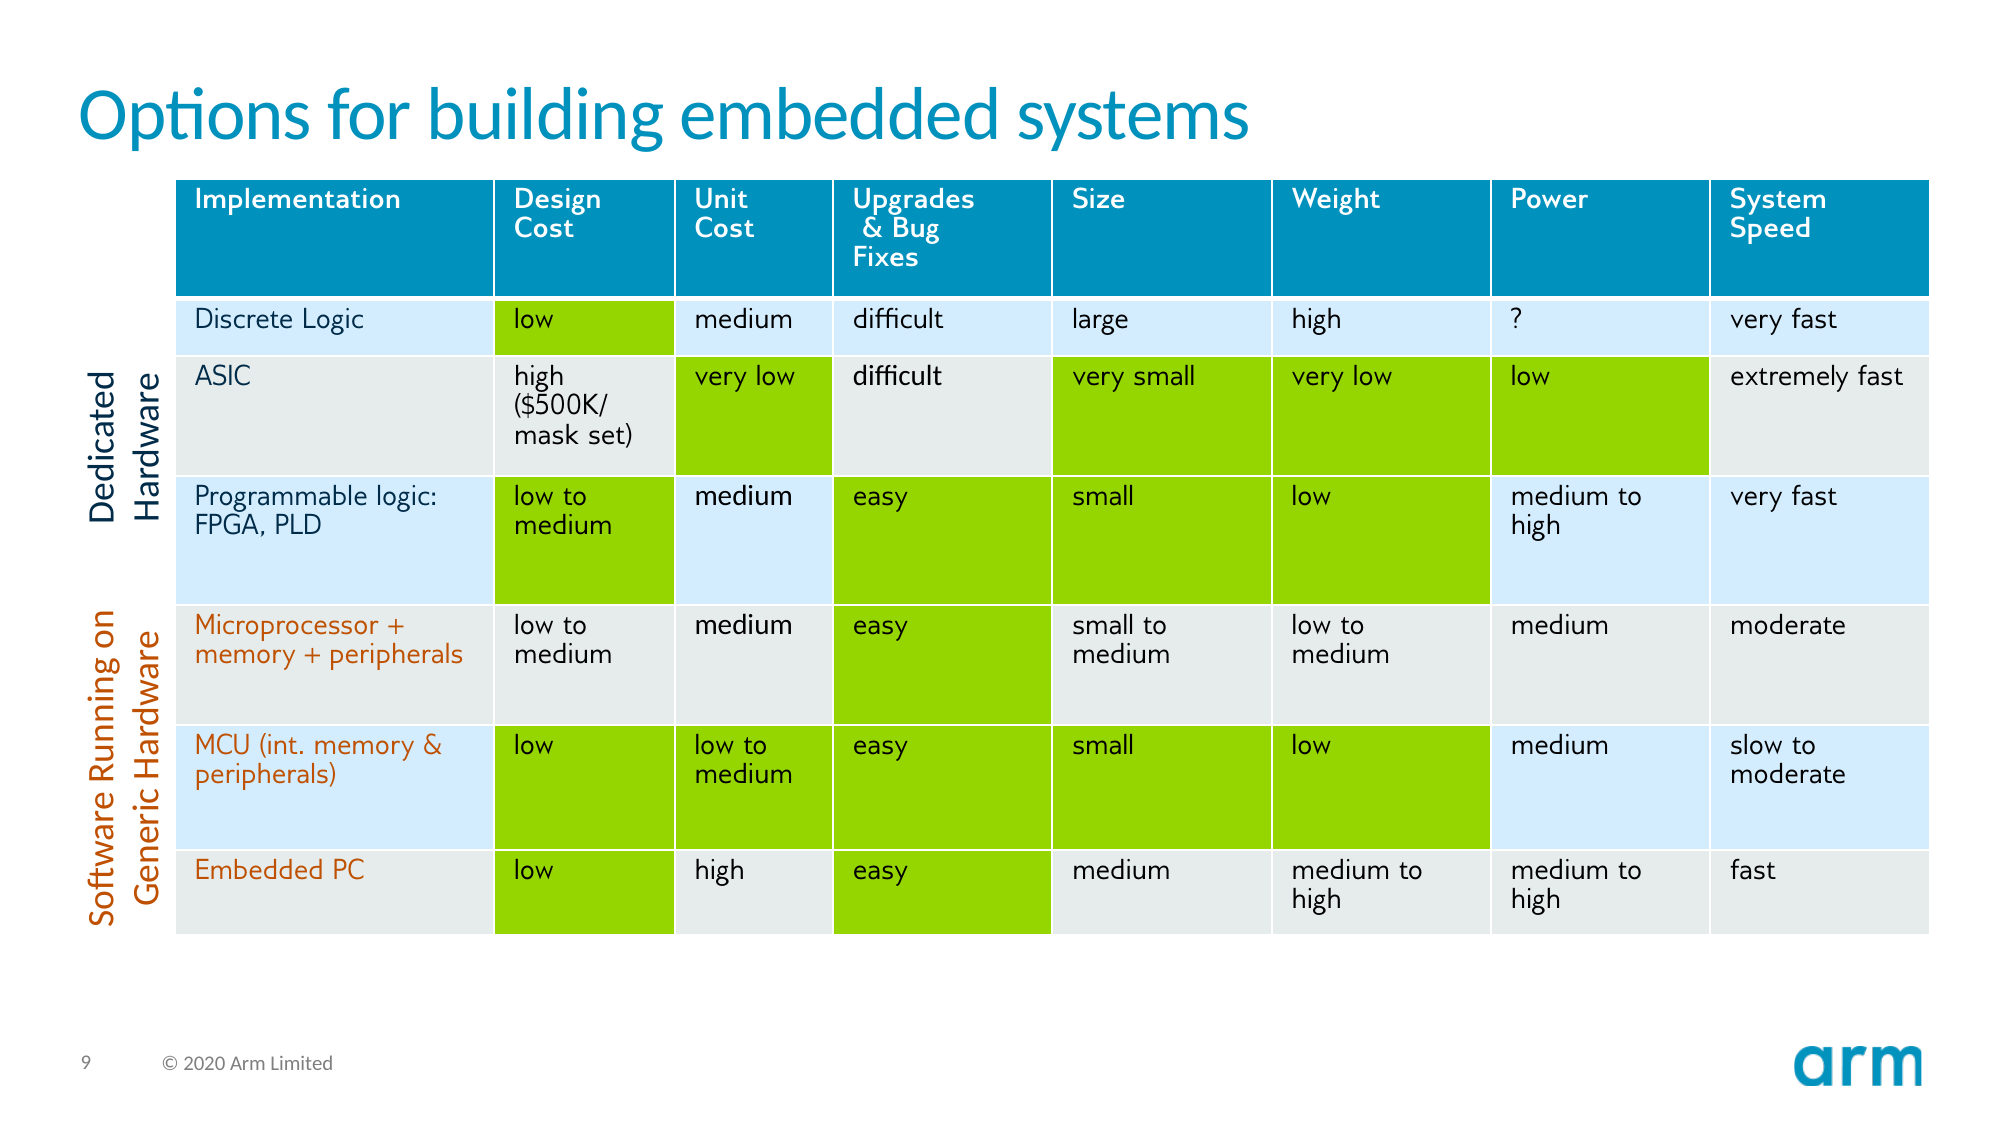

# Options for building embedded systems
| Implementation | Design Cost | Unit Cost | Upgrades & Bug Fixes | Size | Weight | Power | System Speed |
| --- | --- | --- | --- | --- | --- | --- | --- |
| Discrete Logic | low | medium | difficult | large | high | ? | very fast |
| ASIC | high ($500K/ mask set) | very low | difficult | very small | very low | low | extremely fast |
| Programmable logic: FPGA, PLD | low to medium | medium | easy | small | low | medium to high | very fast |
| Microprocessor + memory + peripherals | low to medium | medium | easy | small to medium | low to medium | medium | moderate |
| MCU (int. memory & peripherals) | low | low to medium | easy | small | low | medium | slow to moderate |
| Embedded PC | low | high | easy | medium | medium to high | medium to high | fast |
Dedicated Hardware
Software Running on
Generic Hardware